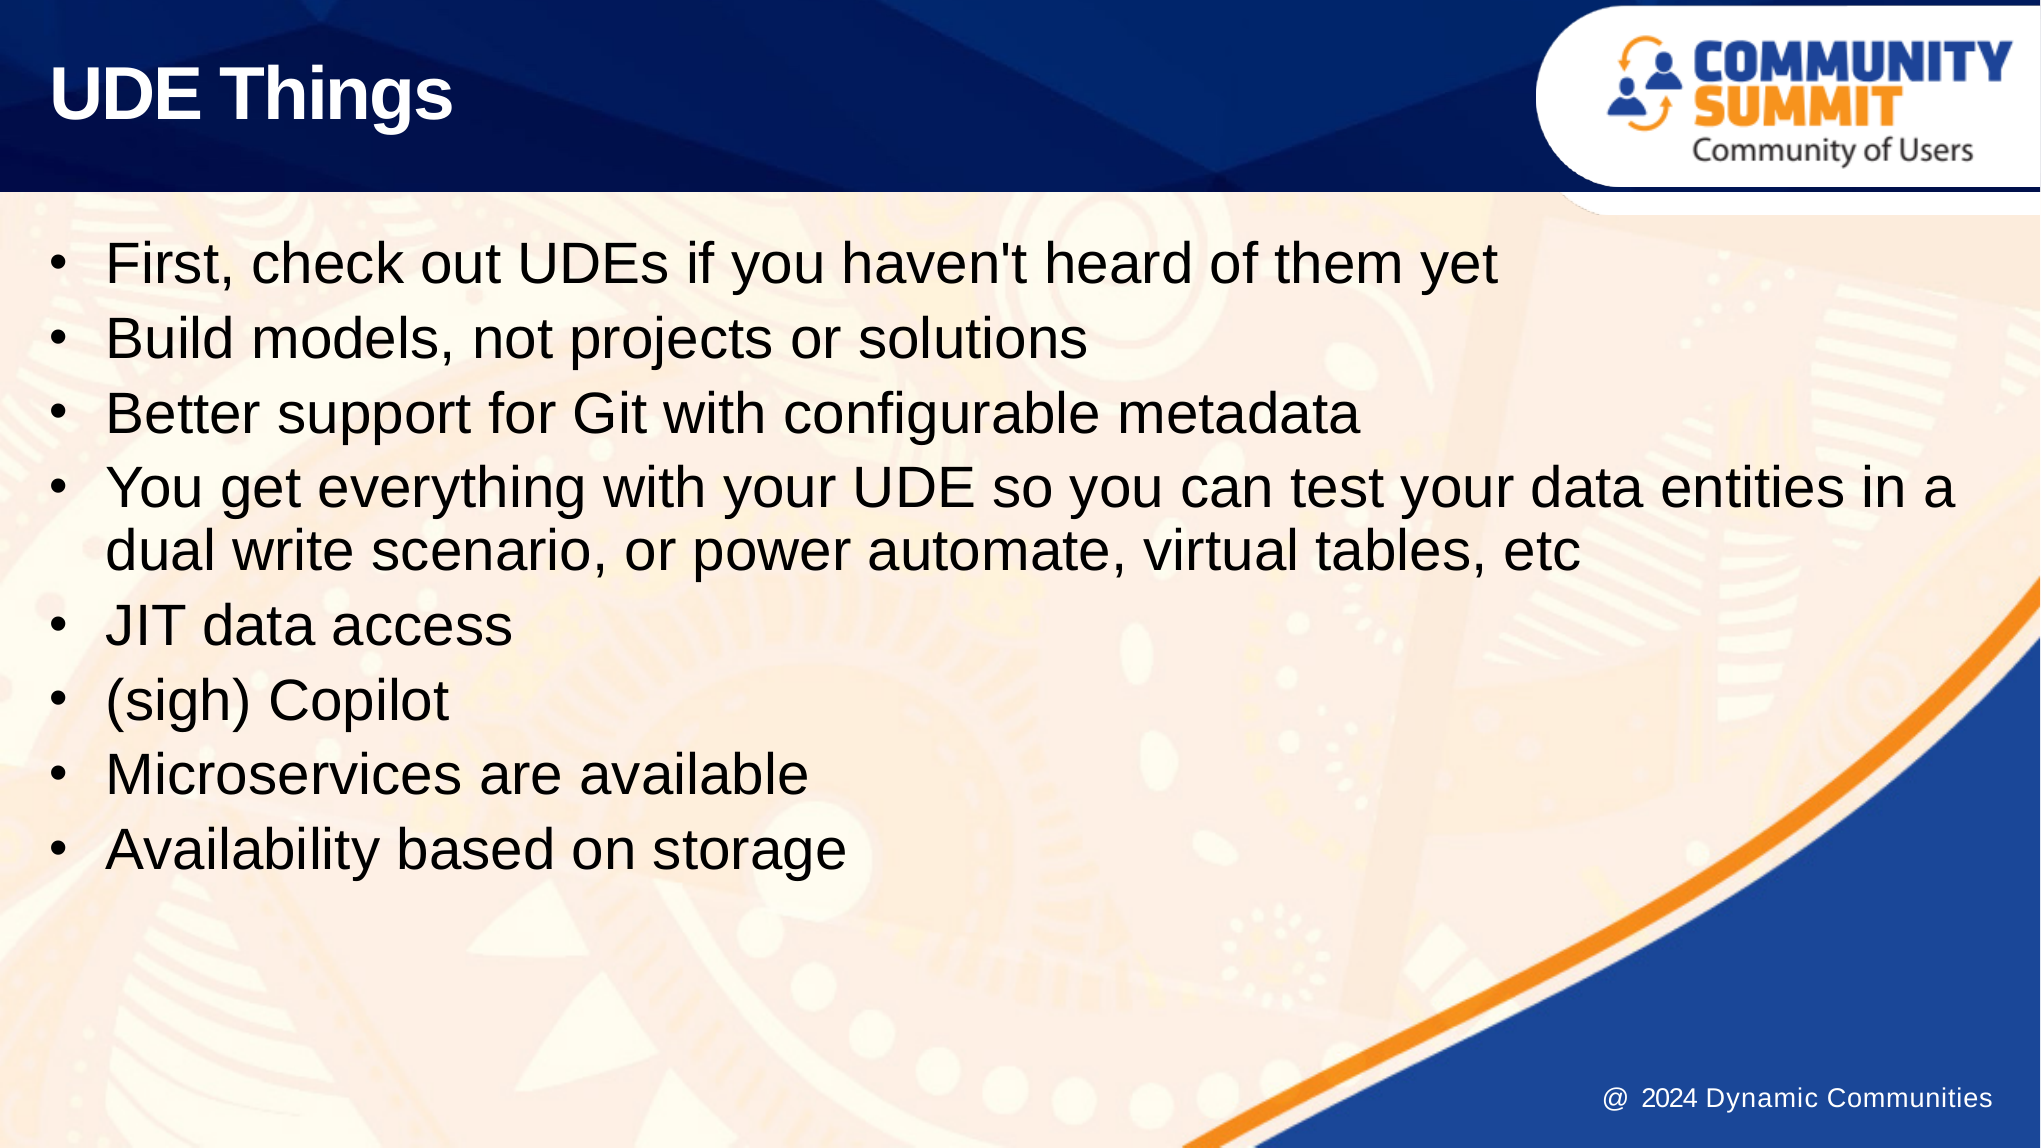

# UDE Things
First, check out UDEs if you haven't heard of them yet
Build models, not projects or solutions
Better support for Git with configurable metadata
You get everything with your UDE so you can test your data entities in a dual write scenario, or power automate, virtual tables, etc
JIT data access
(sigh) Copilot
Microservices are available
Availability based on storage